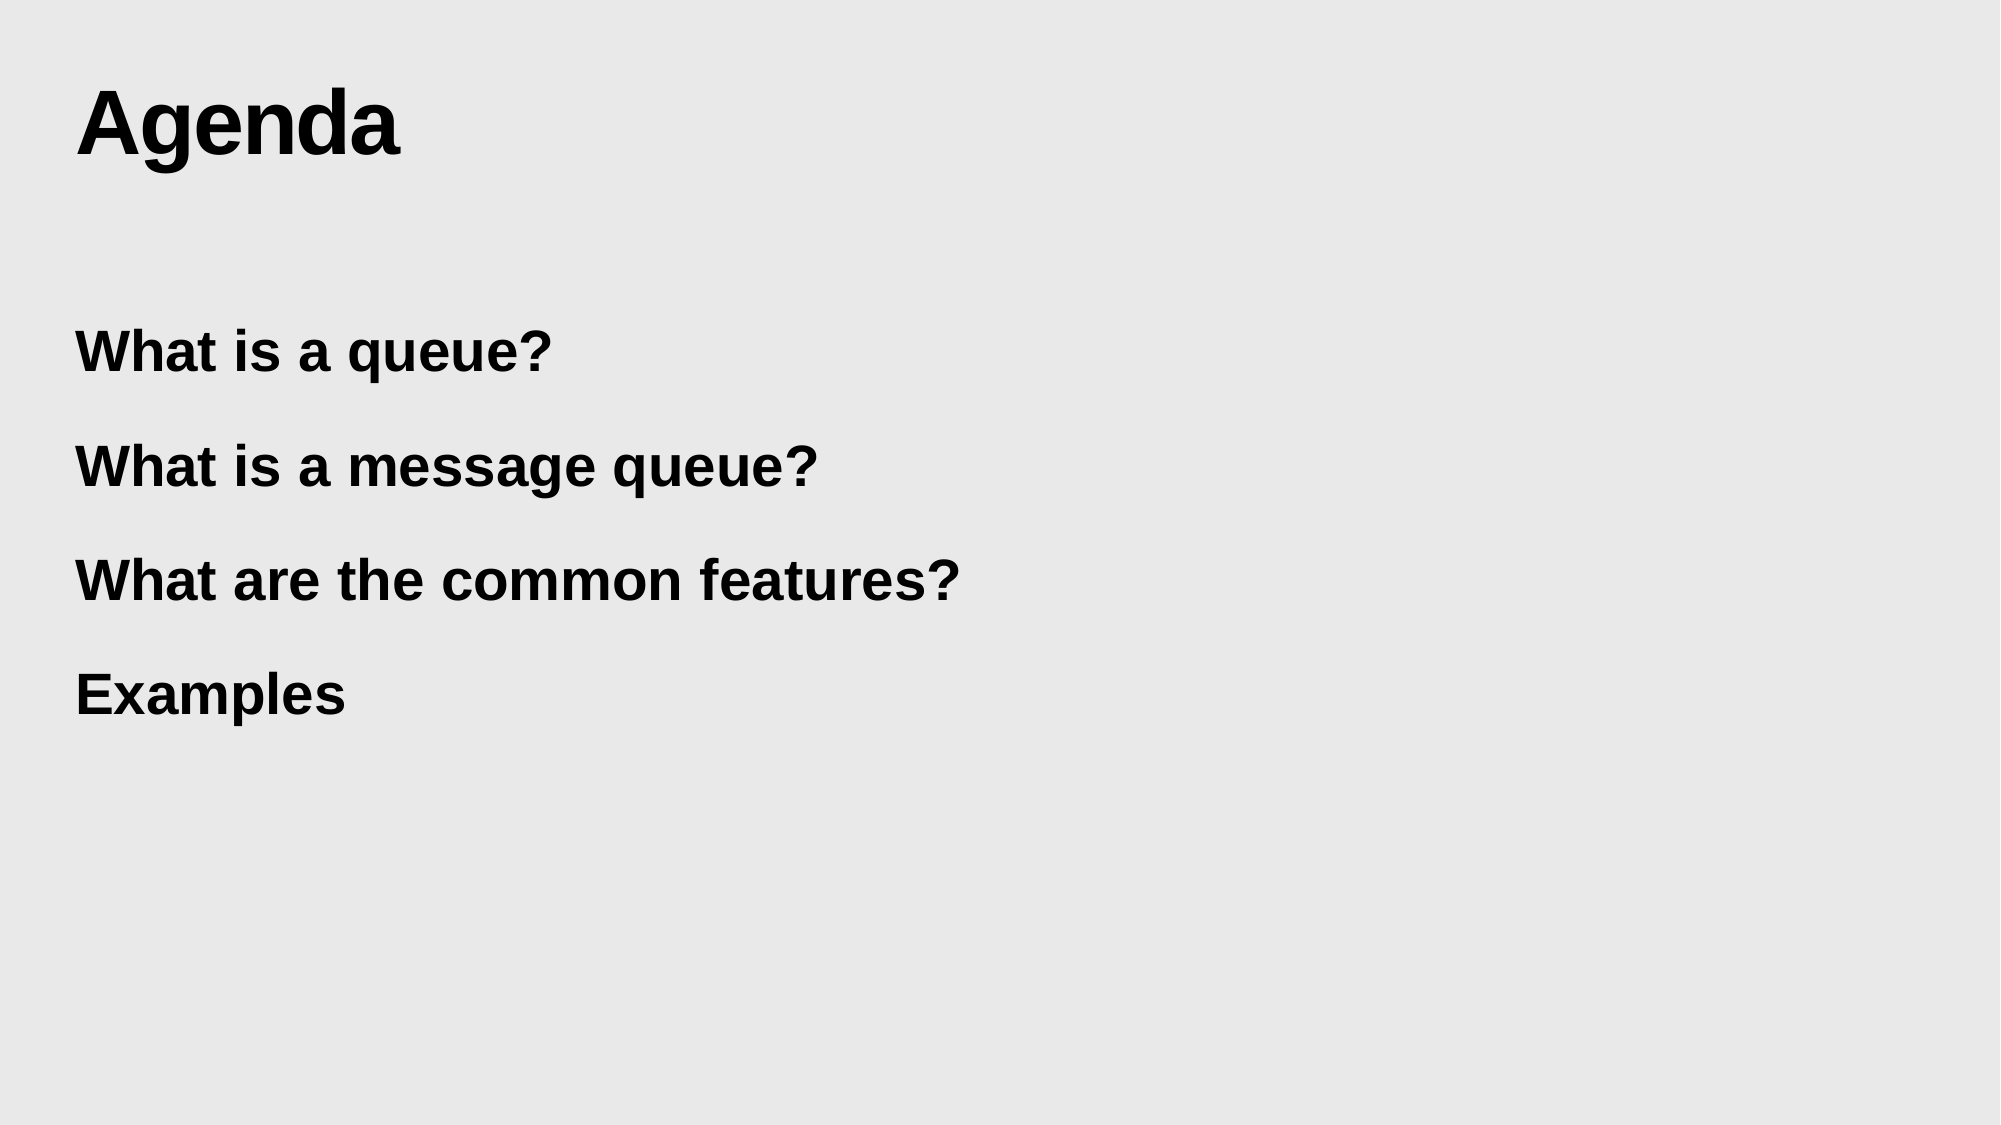

# Agenda

What is a queue?
What is a message queue?
What are the common features?
Examples